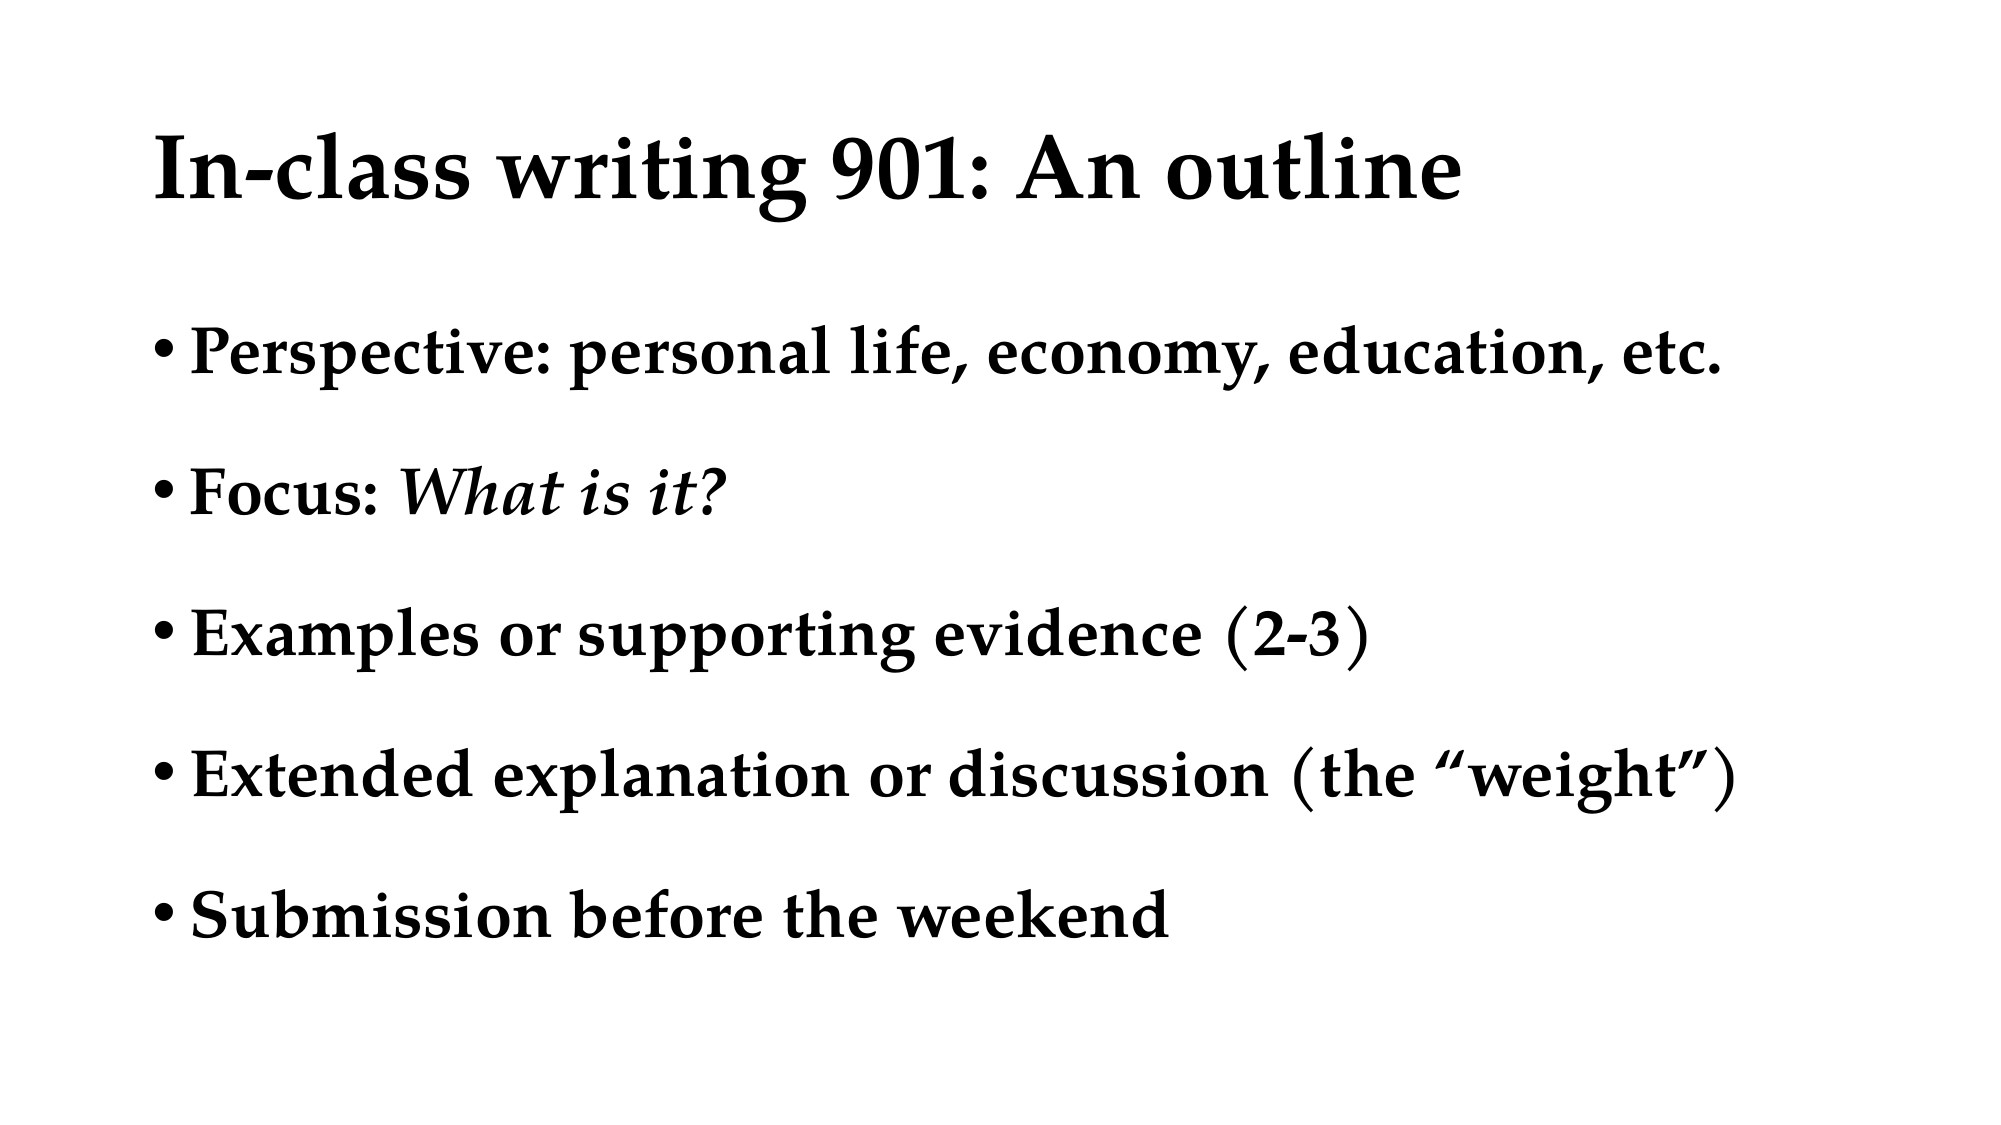

# In-class writing 901: An outline
Perspective: personal life, economy, education, etc.
Focus: What is it?
Examples or supporting evidence (2-3)
Extended explanation or discussion (the “weight”)
Submission before the weekend